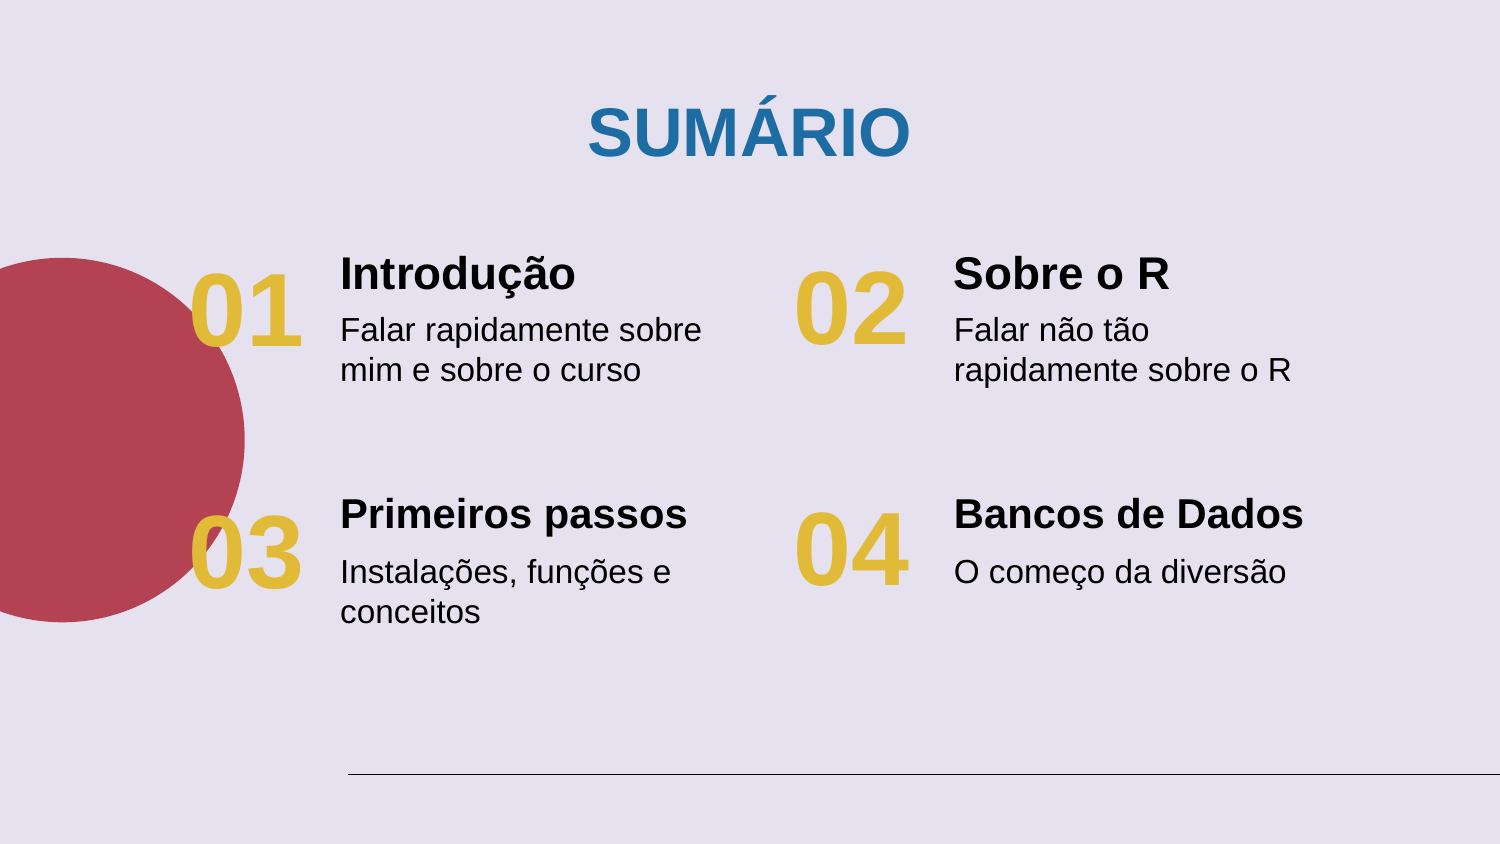

# SUMÁRIO
Introdução
Sobre o R
02
01
Falar rapidamente sobre mim e sobre o curso
Falar não tão rapidamente sobre o R
Primeiros passos
Bancos de Dados
04
03
Instalações, funções e conceitos
O começo da diversão